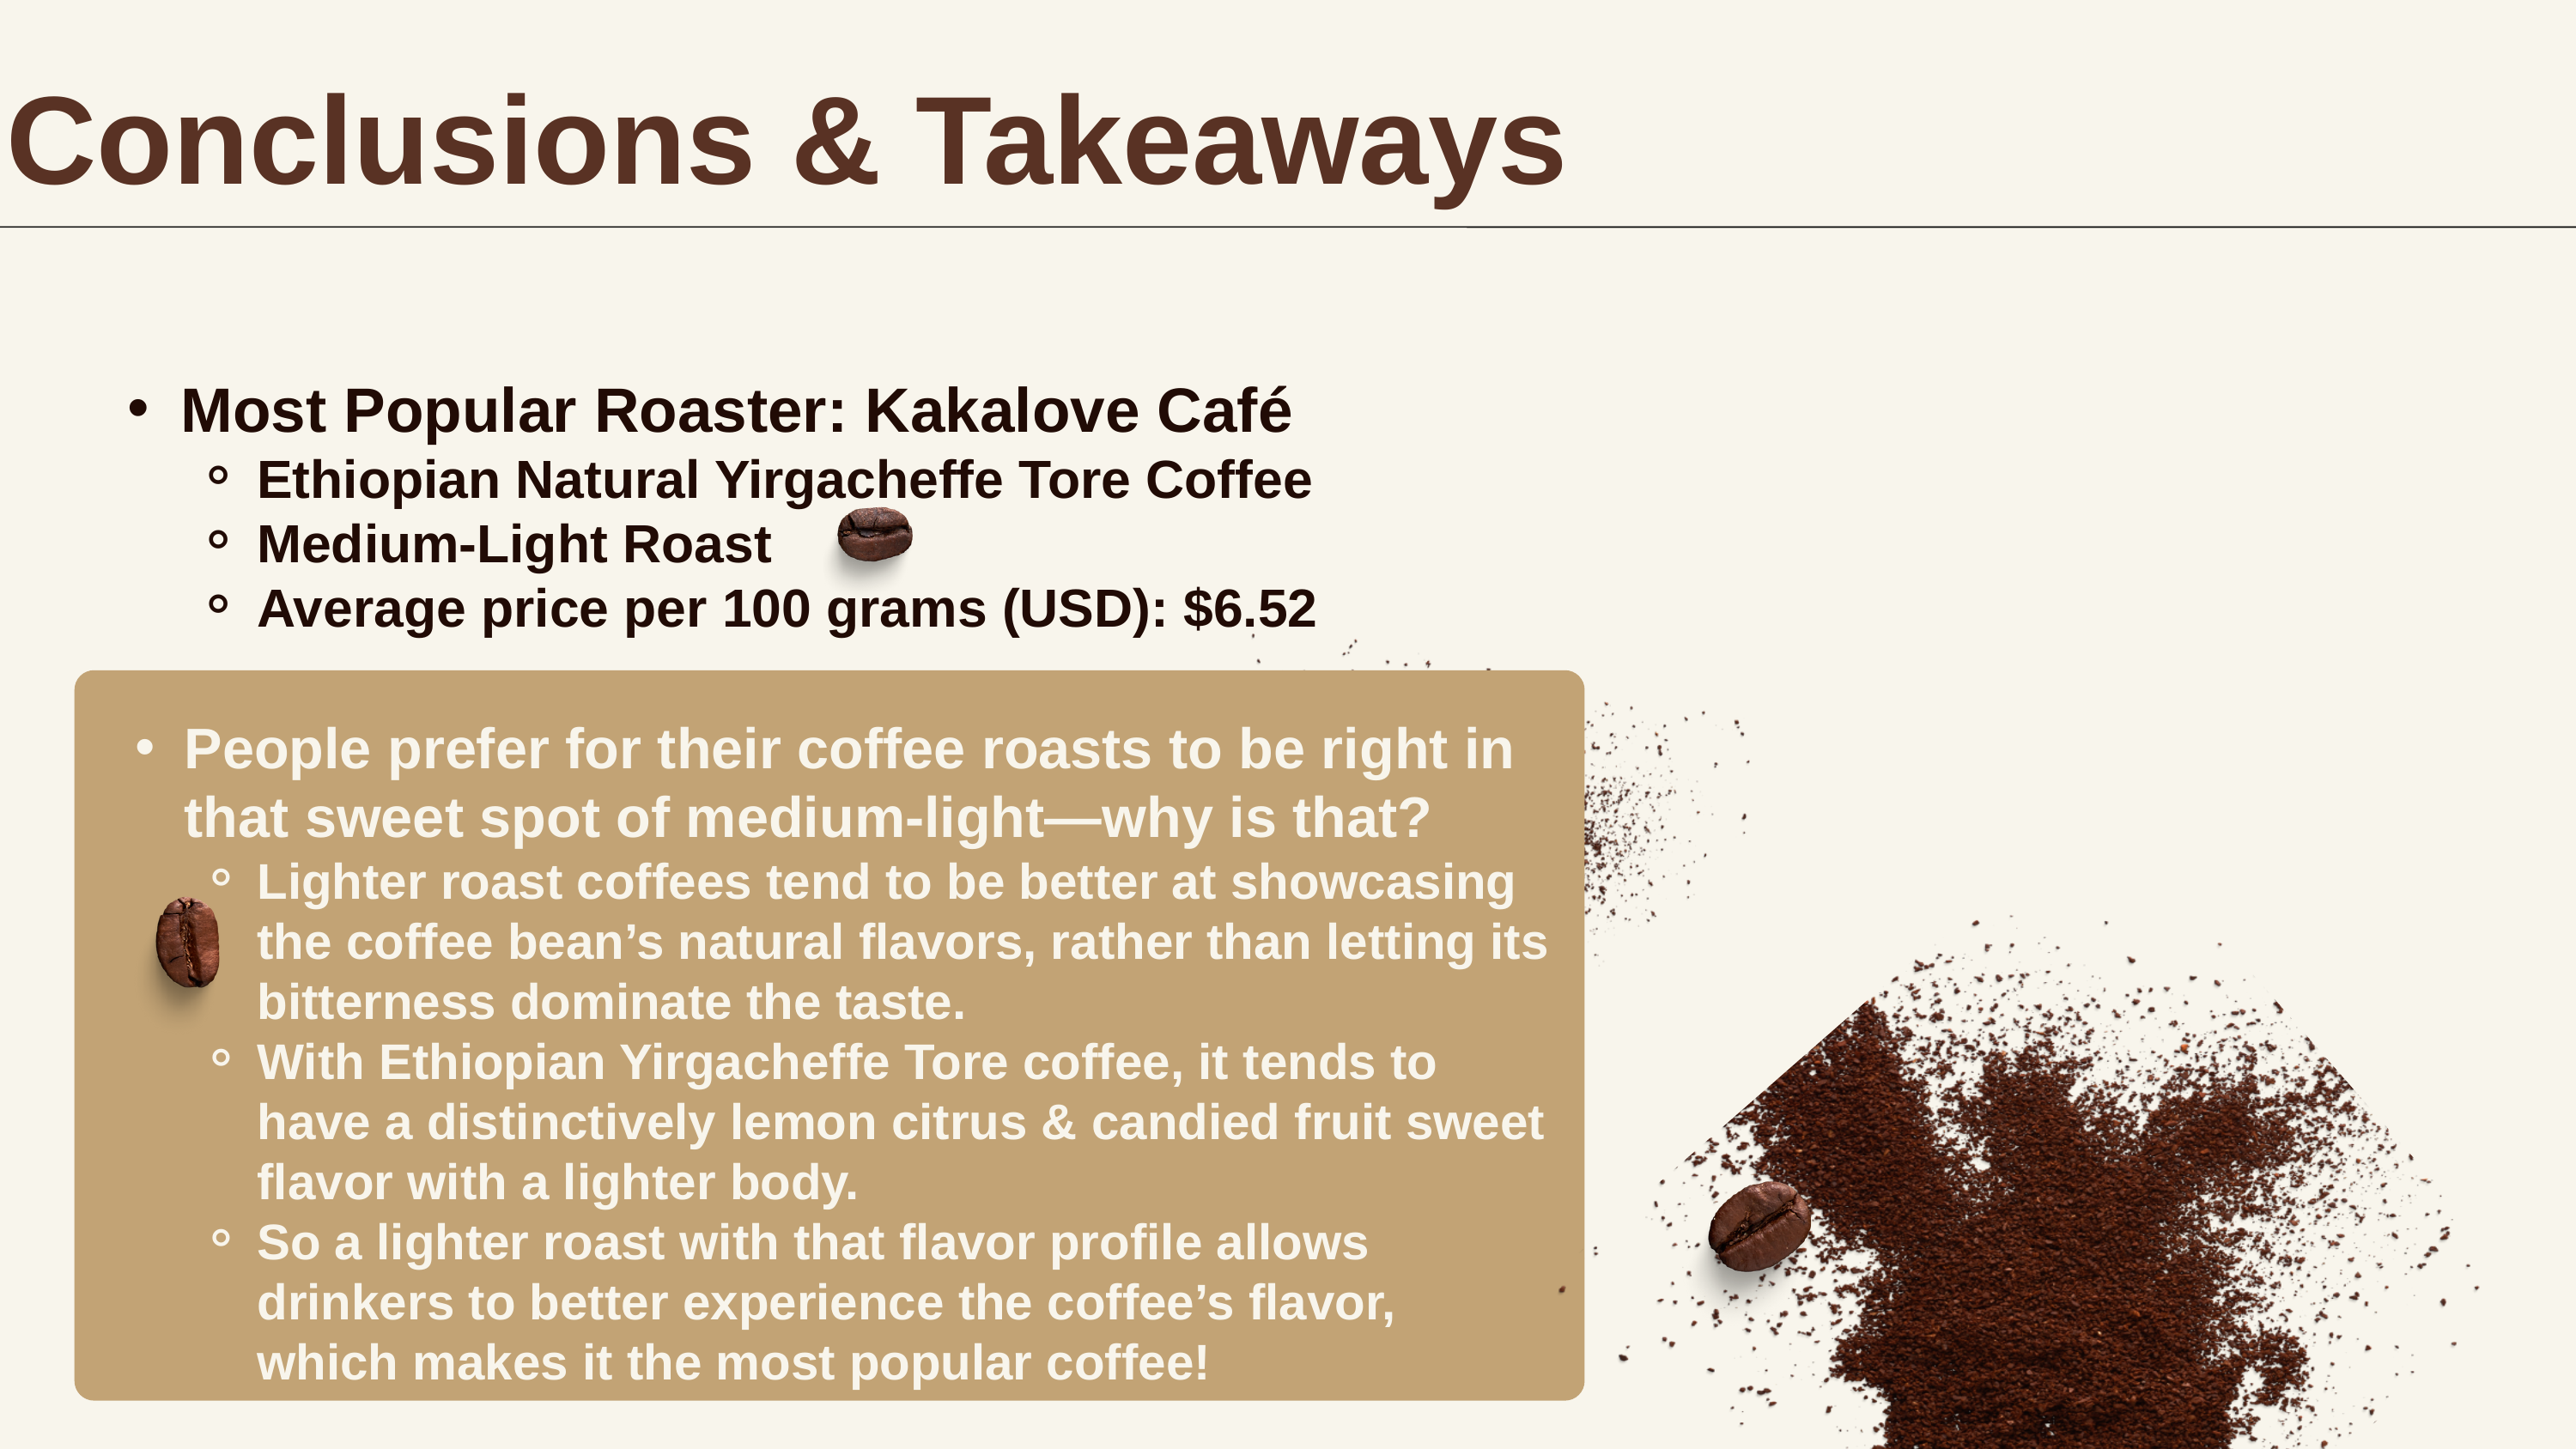

Conclusions & Takeaways

Most Popular Roaster: Kakalove Café
Ethiopian Natural Yirgacheffe Tore Coffee
Medium-Light Roast
Average price per 100 grams (USD): $6.52

People prefer for their coffee roasts to be right in that sweet spot of medium-light—why is that?
Lighter roast coffees tend to be better at showcasing the coffee bean’s natural flavors, rather than letting its bitterness dominate the taste.
With Ethiopian Yirgacheffe Tore coffee, it tends to have a distinctively lemon citrus & candied fruit sweet flavor with a lighter body.
So a lighter roast with that flavor profile allows drinkers to better experience the coffee’s flavor, which makes it the most popular coffee!